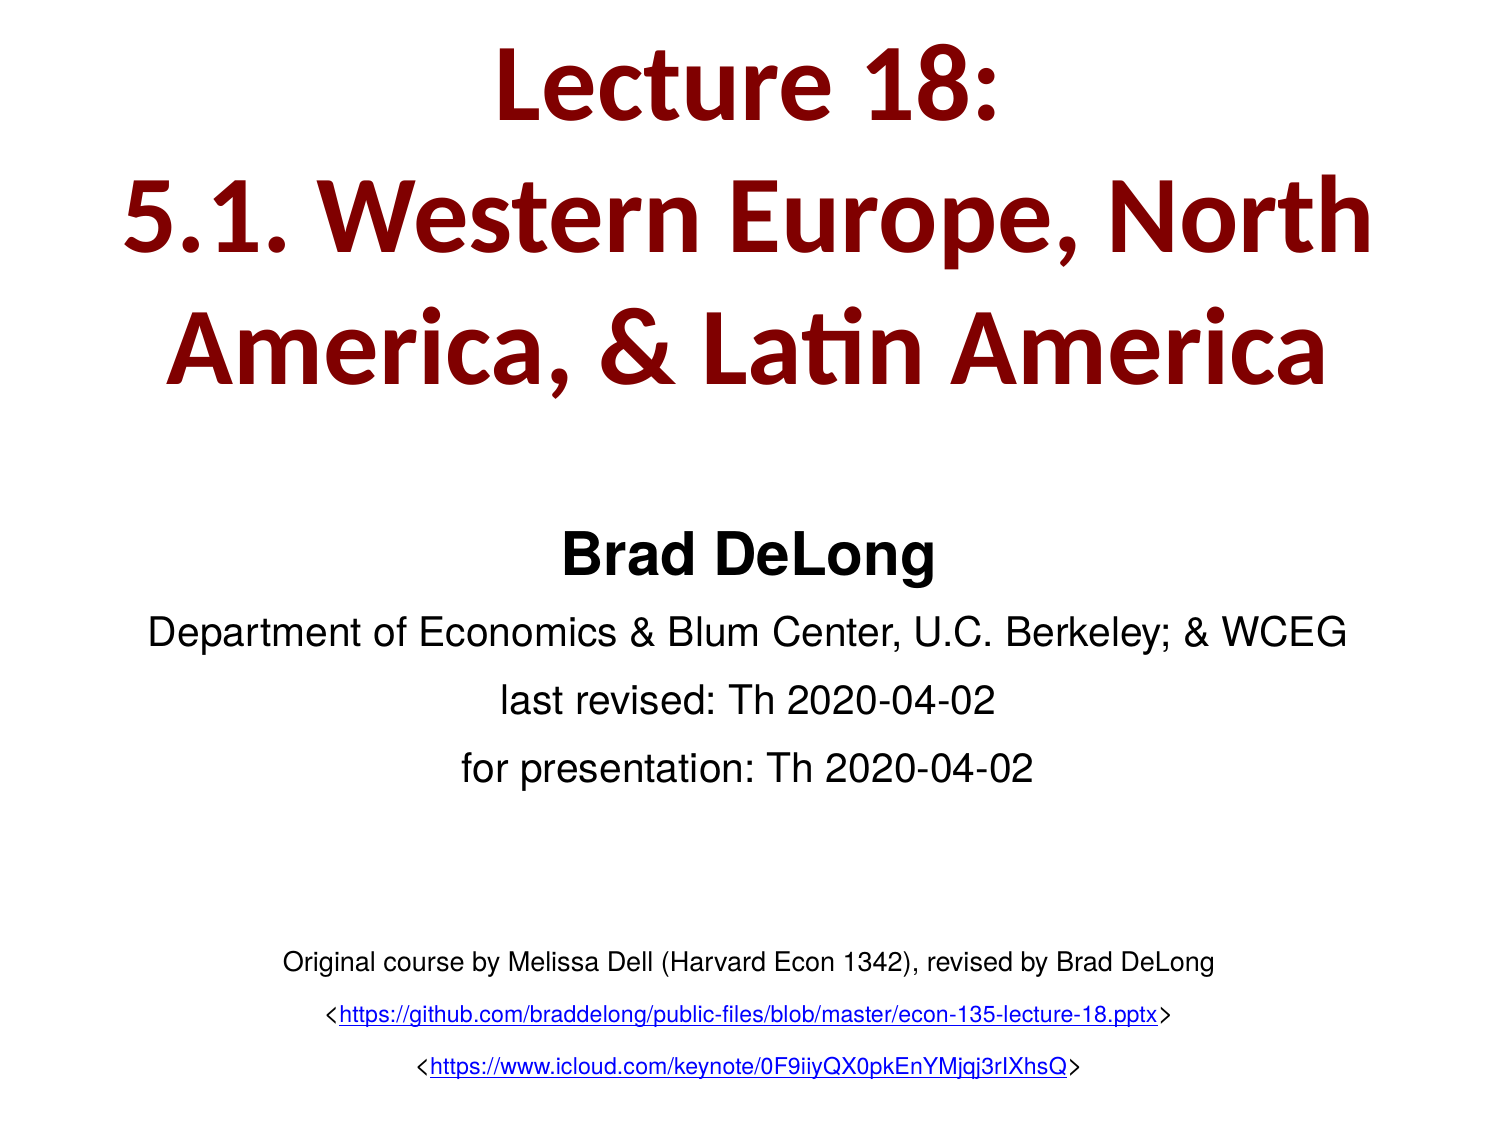

Lecture 18:
5.1. Western Europe, North America, & Latin America

Brad DeLong
Department of Economics & Blum Center, U.C. Berkeley; & WCEG
last revised: Th 2020-04-02
for presentation: Th 2020-04-02

Original course by Melissa Dell (Harvard Econ 1342), revised by Brad DeLong
<https://github.com/braddelong/public-files/blob/master/econ-135-lecture-18.pptx>
<https://www.icloud.com/keynote/0F9iiyQX0pkEnYMjqj3rIXhsQ>